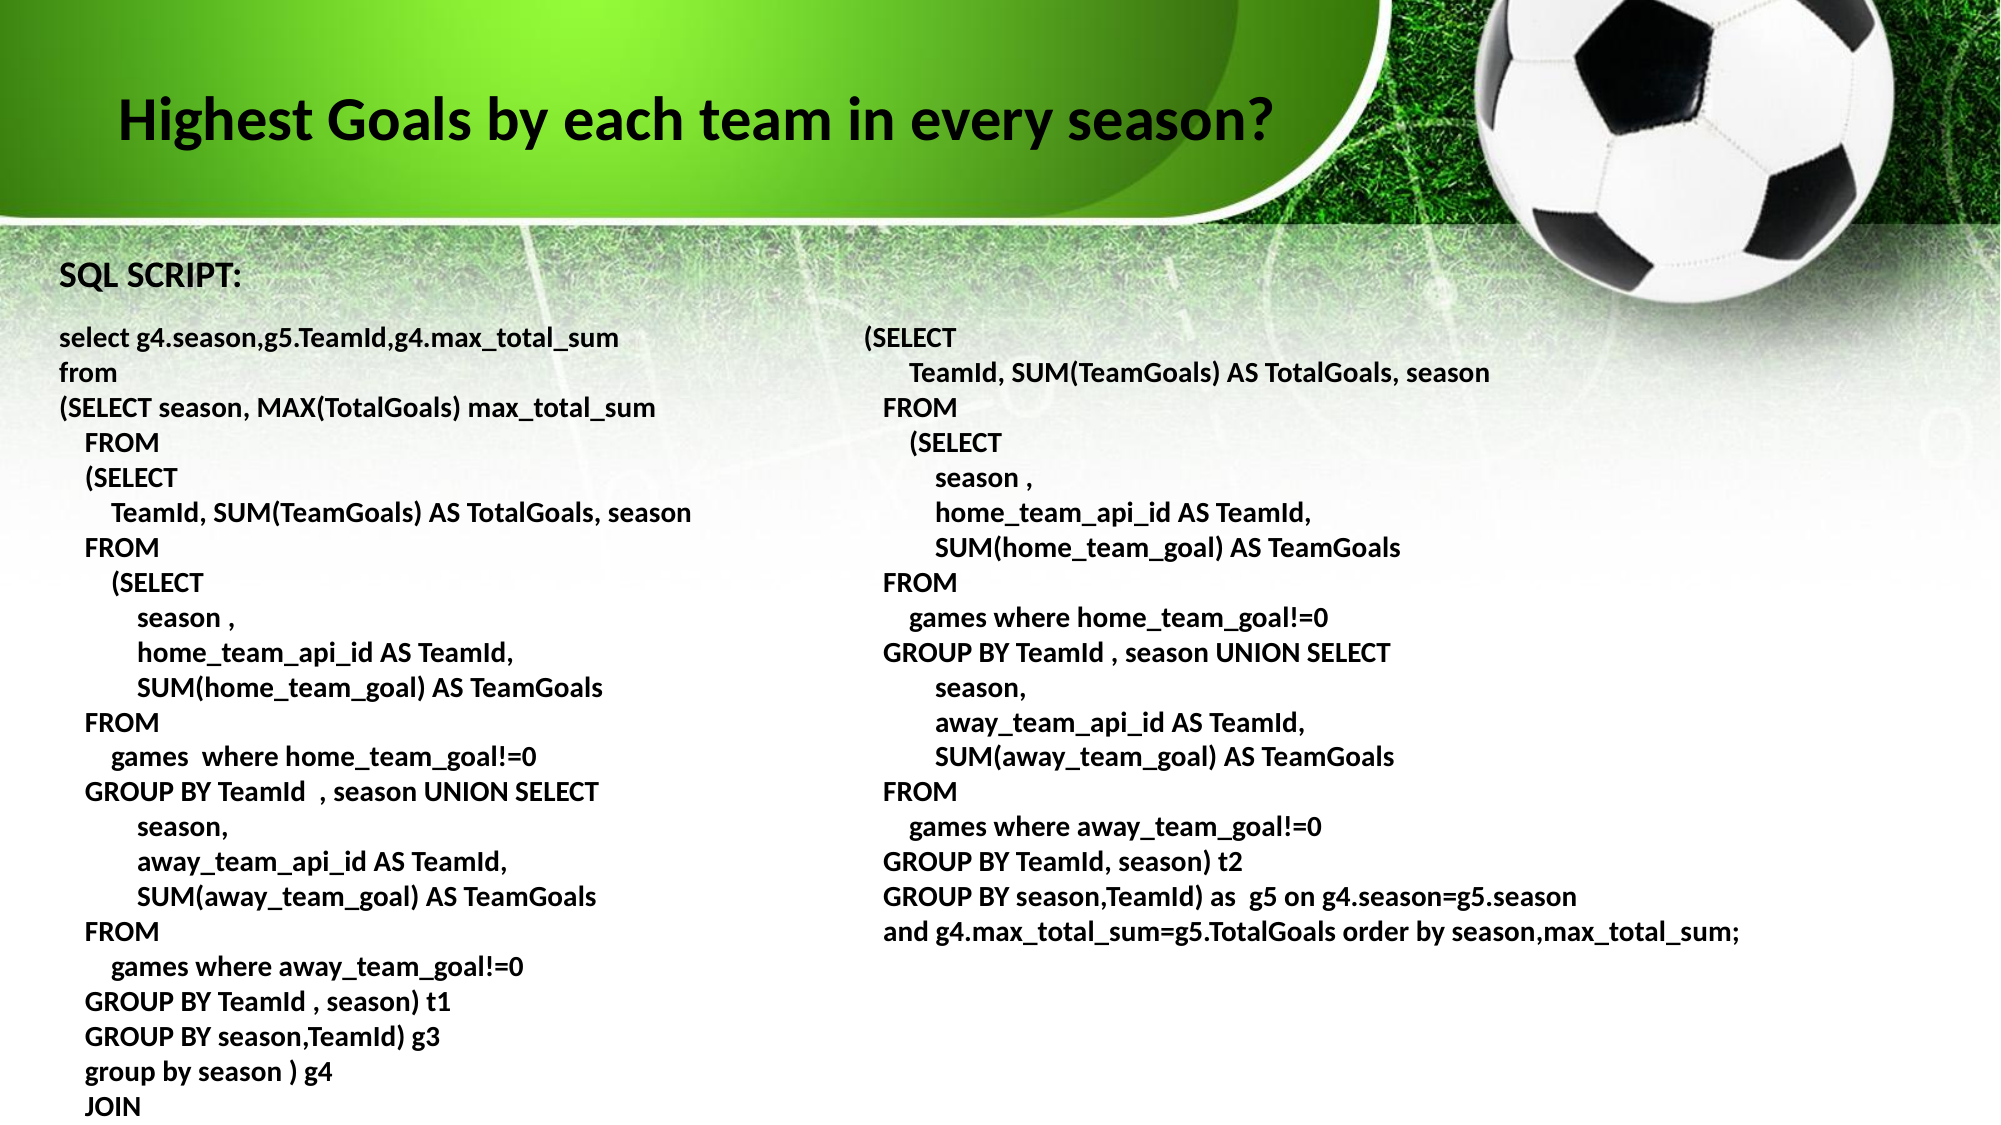

Highest Goals by each team in every season?
SQL SCRIPT:
select g4.season,g5.TeamId,g4.max_total_sum
from
(SELECT season, MAX(TotalGoals) max_total_sum
    FROM
    (SELECT
        TeamId, SUM(TeamGoals) AS TotalGoals, season
    FROM
        (SELECT
            season ,
            home_team_api_id AS TeamId,
            SUM(home_team_goal) AS TeamGoals
    FROM
        games  where home_team_goal!=0
    GROUP BY TeamId  , season UNION SELECT
            season,
            away_team_api_id AS TeamId,
            SUM(away_team_goal) AS TeamGoals
    FROM
        games where away_team_goal!=0
    GROUP BY TeamId , season) t1
    GROUP BY season,TeamId) g3
    group by season ) g4
    JOIN

 (SELECT
        TeamId, SUM(TeamGoals) AS TotalGoals, season
    FROM
        (SELECT
            season ,
            home_team_api_id AS TeamId,
            SUM(home_team_goal) AS TeamGoals
    FROM
        games where home_team_goal!=0
    GROUP BY TeamId , season UNION SELECT
            season,
            away_team_api_id AS TeamId,
            SUM(away_team_goal) AS TeamGoals
    FROM
        games where away_team_goal!=0
    GROUP BY TeamId, season) t2
    GROUP BY season,TeamId) as  g5 on g4.season=g5.season
    and g4.max_total_sum=g5.TotalGoals order by season,max_total_sum;